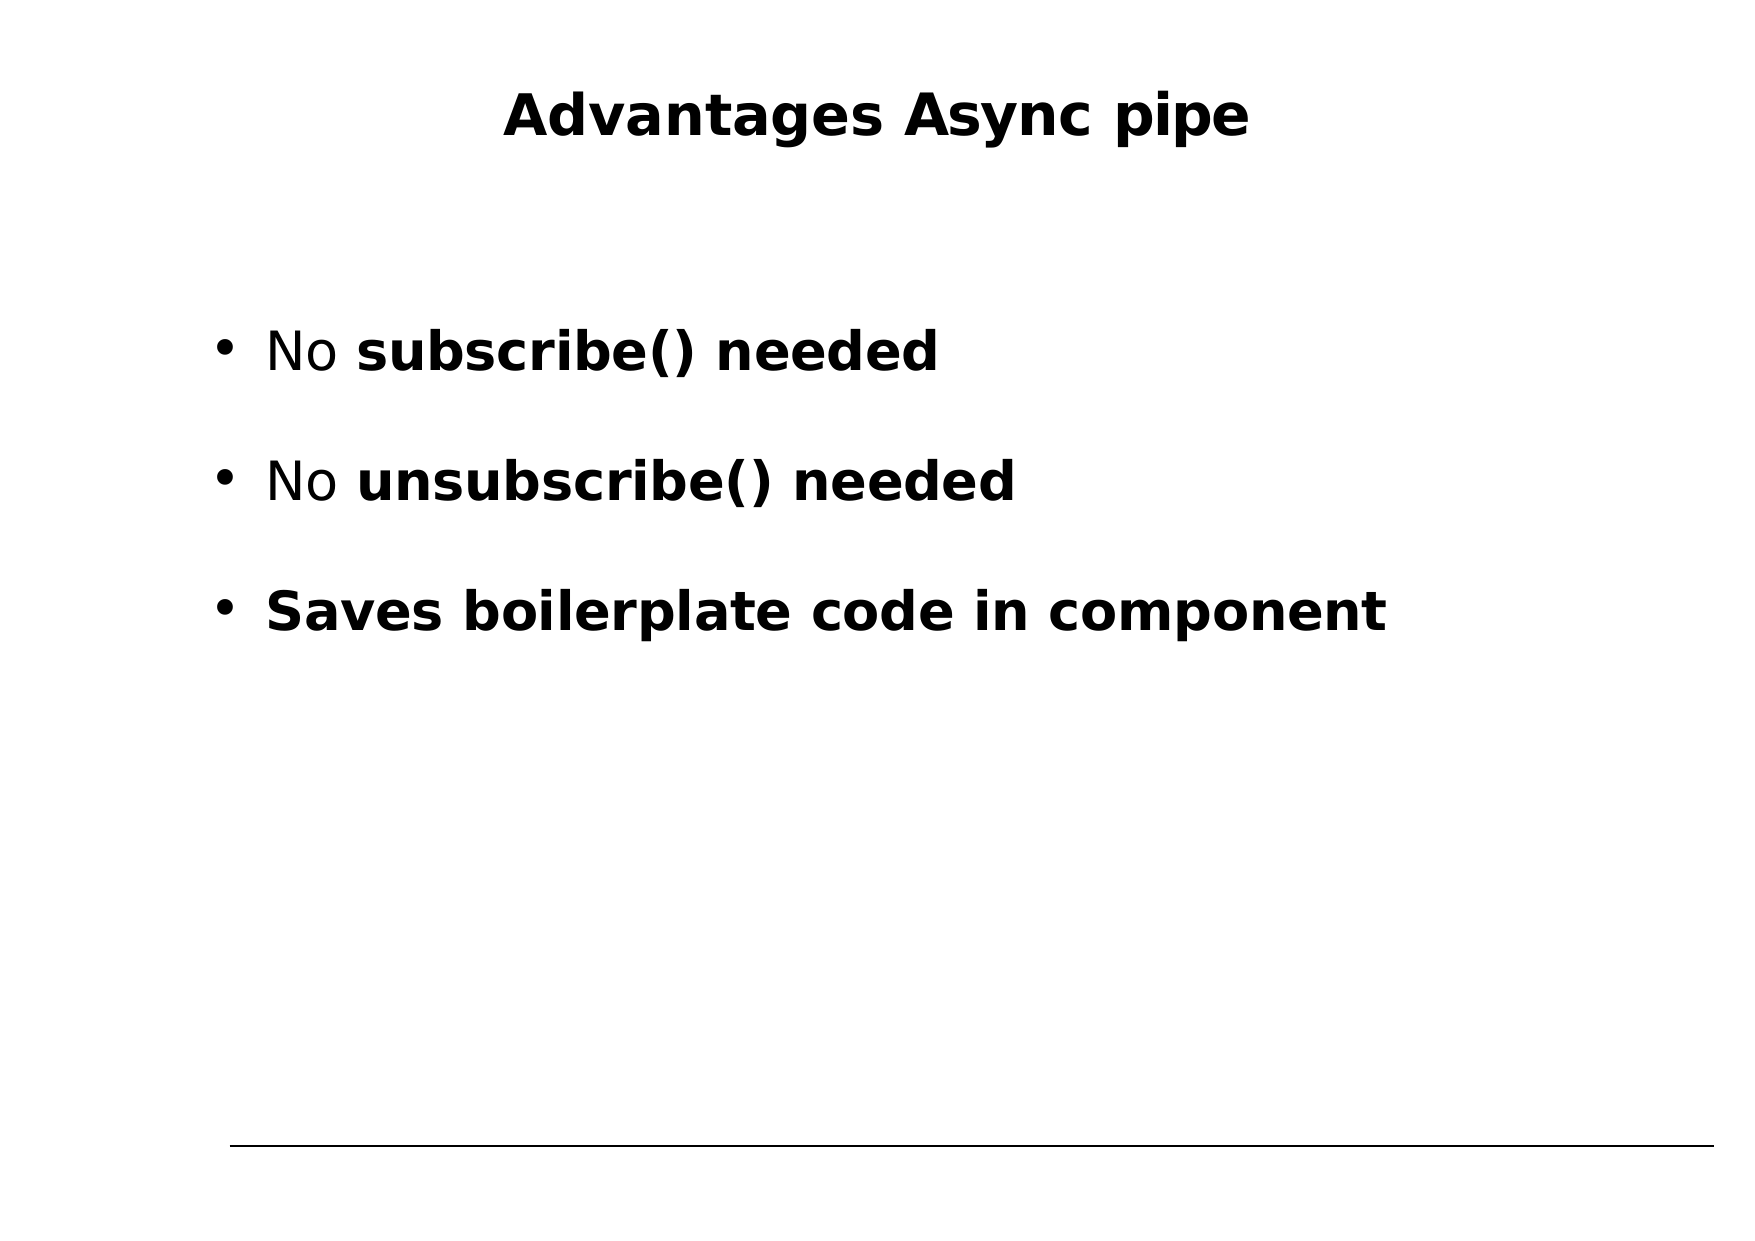

# Advantages Async pipe

No subscribe() needed

No unsubscribe() needed

Saves boilerplate code in component